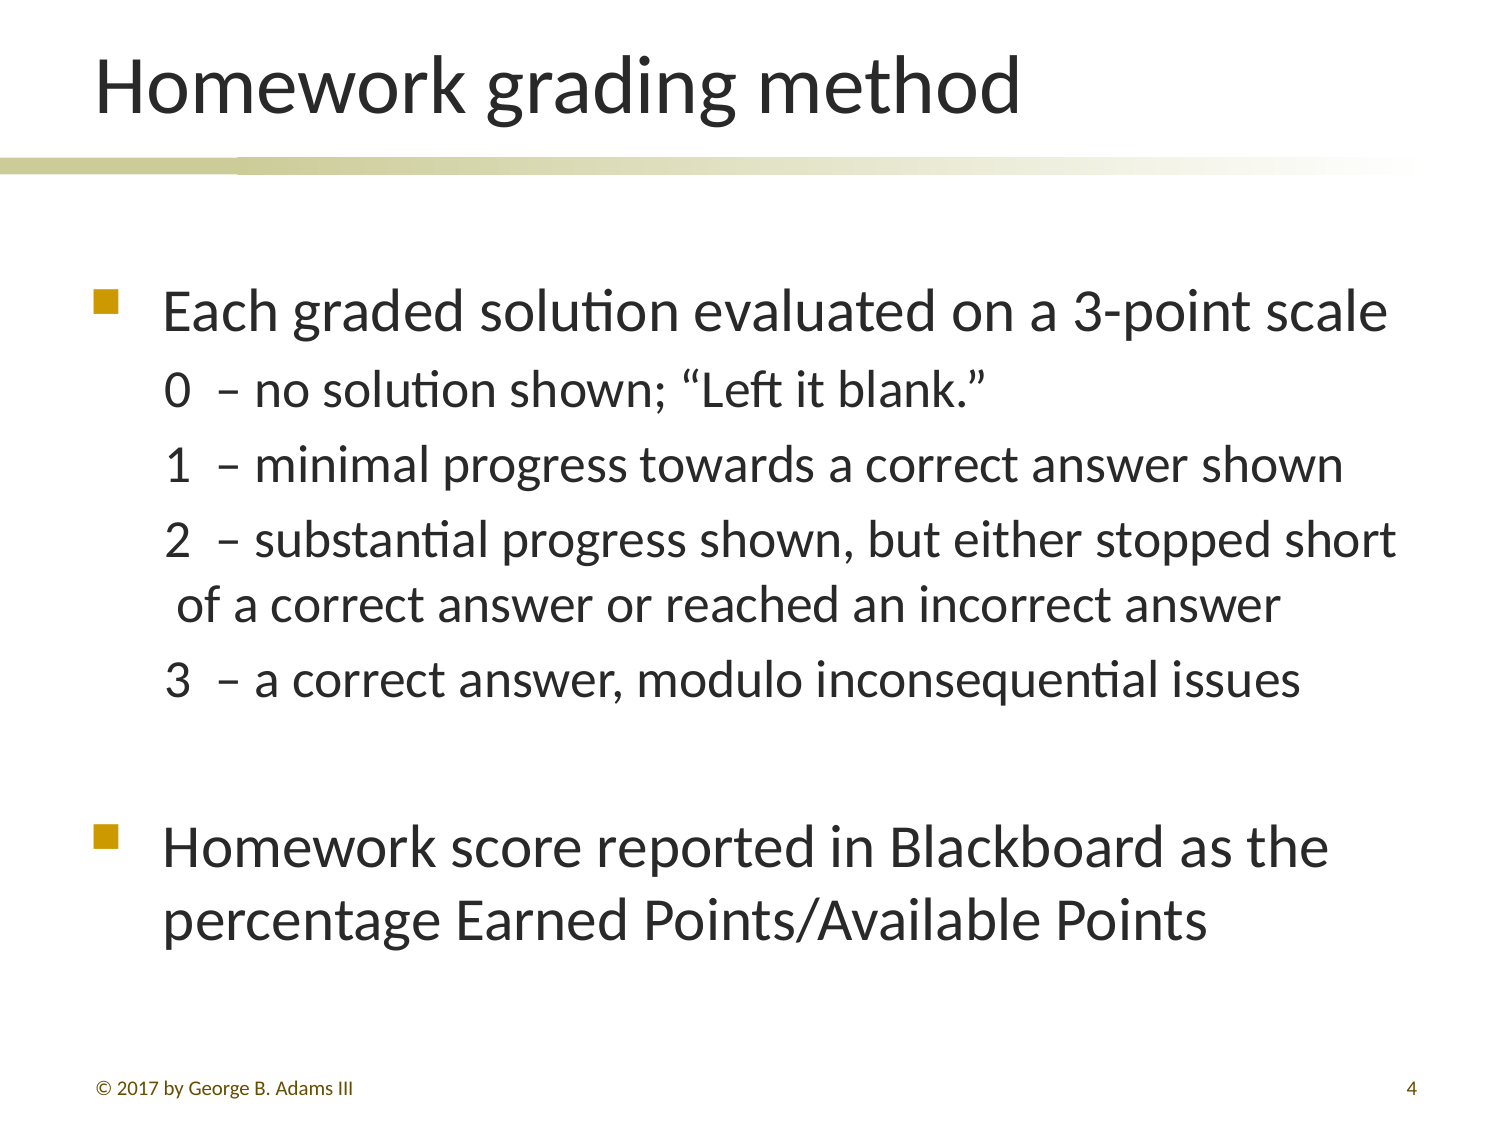

# Homework grading method
Each graded solution evaluated on a 3-point scale
0  – no solution shown; “Left it blank.”
1  – minimal progress towards a correct answer shown
2  – substantial progress shown, but either stopped short   	 of a correct answer or reached an incorrect answer
3  – a correct answer, modulo inconsequential issues

Homework score reported in Blackboard as the percentage Earned Points/Available Points

© 2017 by George B. Adams III
4